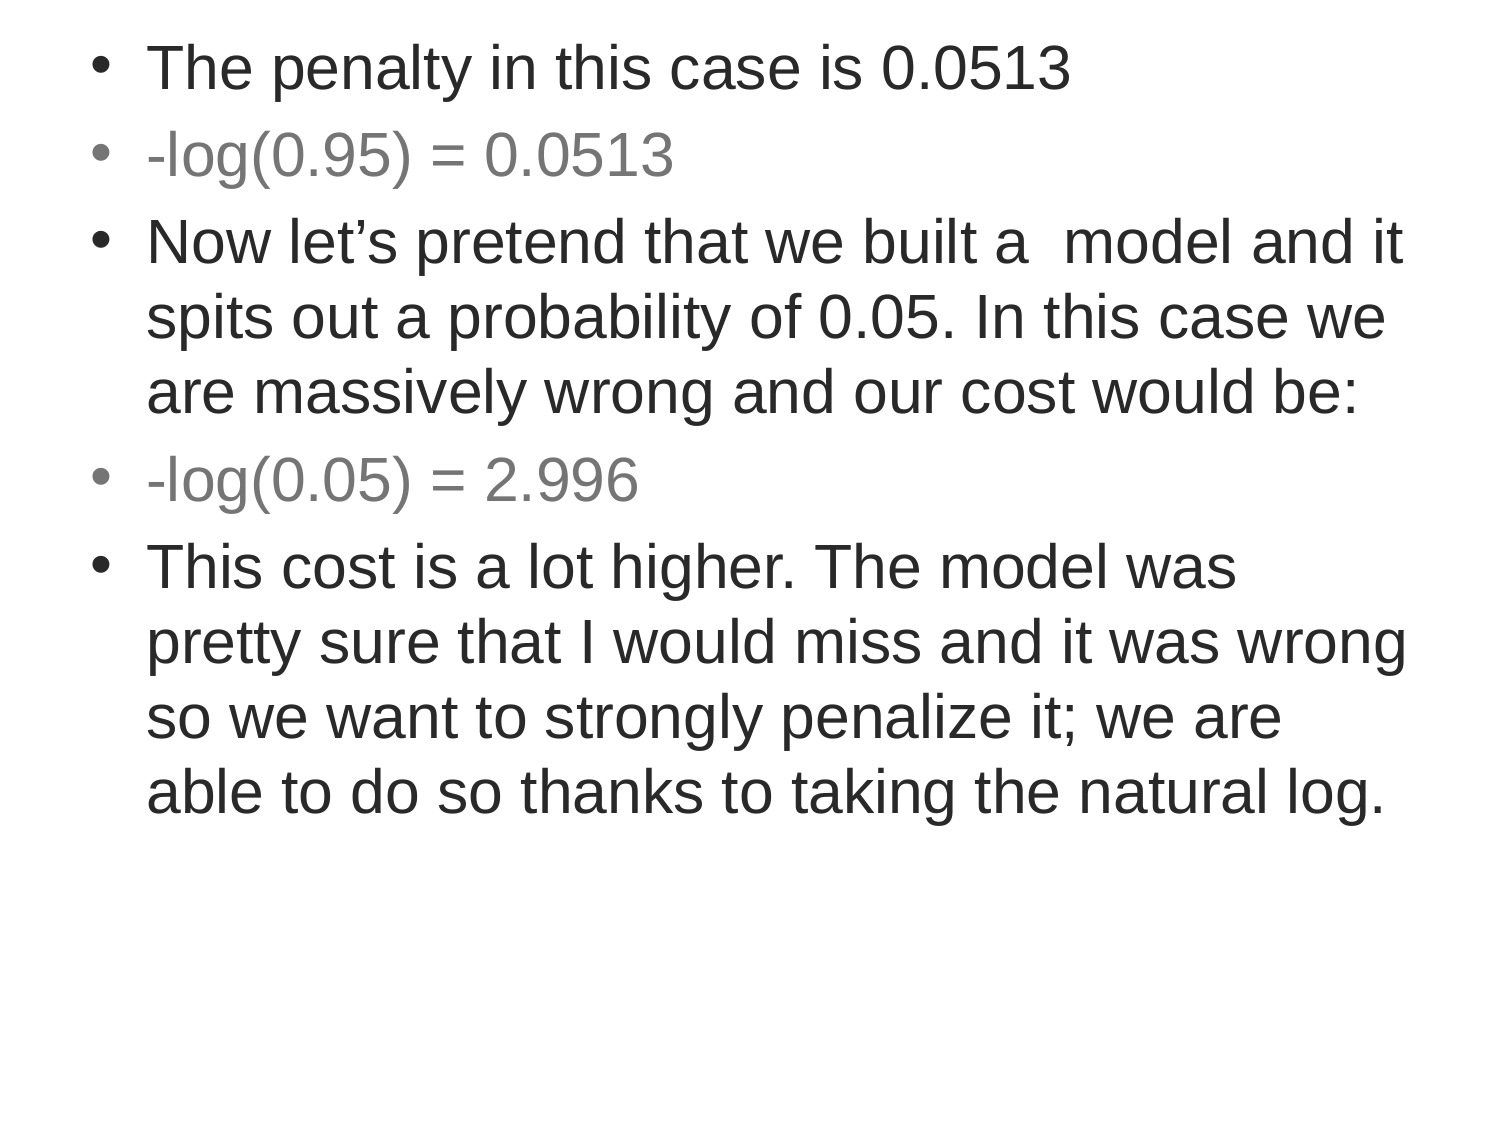

The penalty in this case is 0.0513
-log(0.95) = 0.0513
Now let’s pretend that we built a  model and it spits out a probability of 0.05. In this case we are massively wrong and our cost would be:
-log(0.05) = 2.996
This cost is a lot higher. The model was pretty sure that I would miss and it was wrong so we want to strongly penalize it; we are able to do so thanks to taking the natural log.